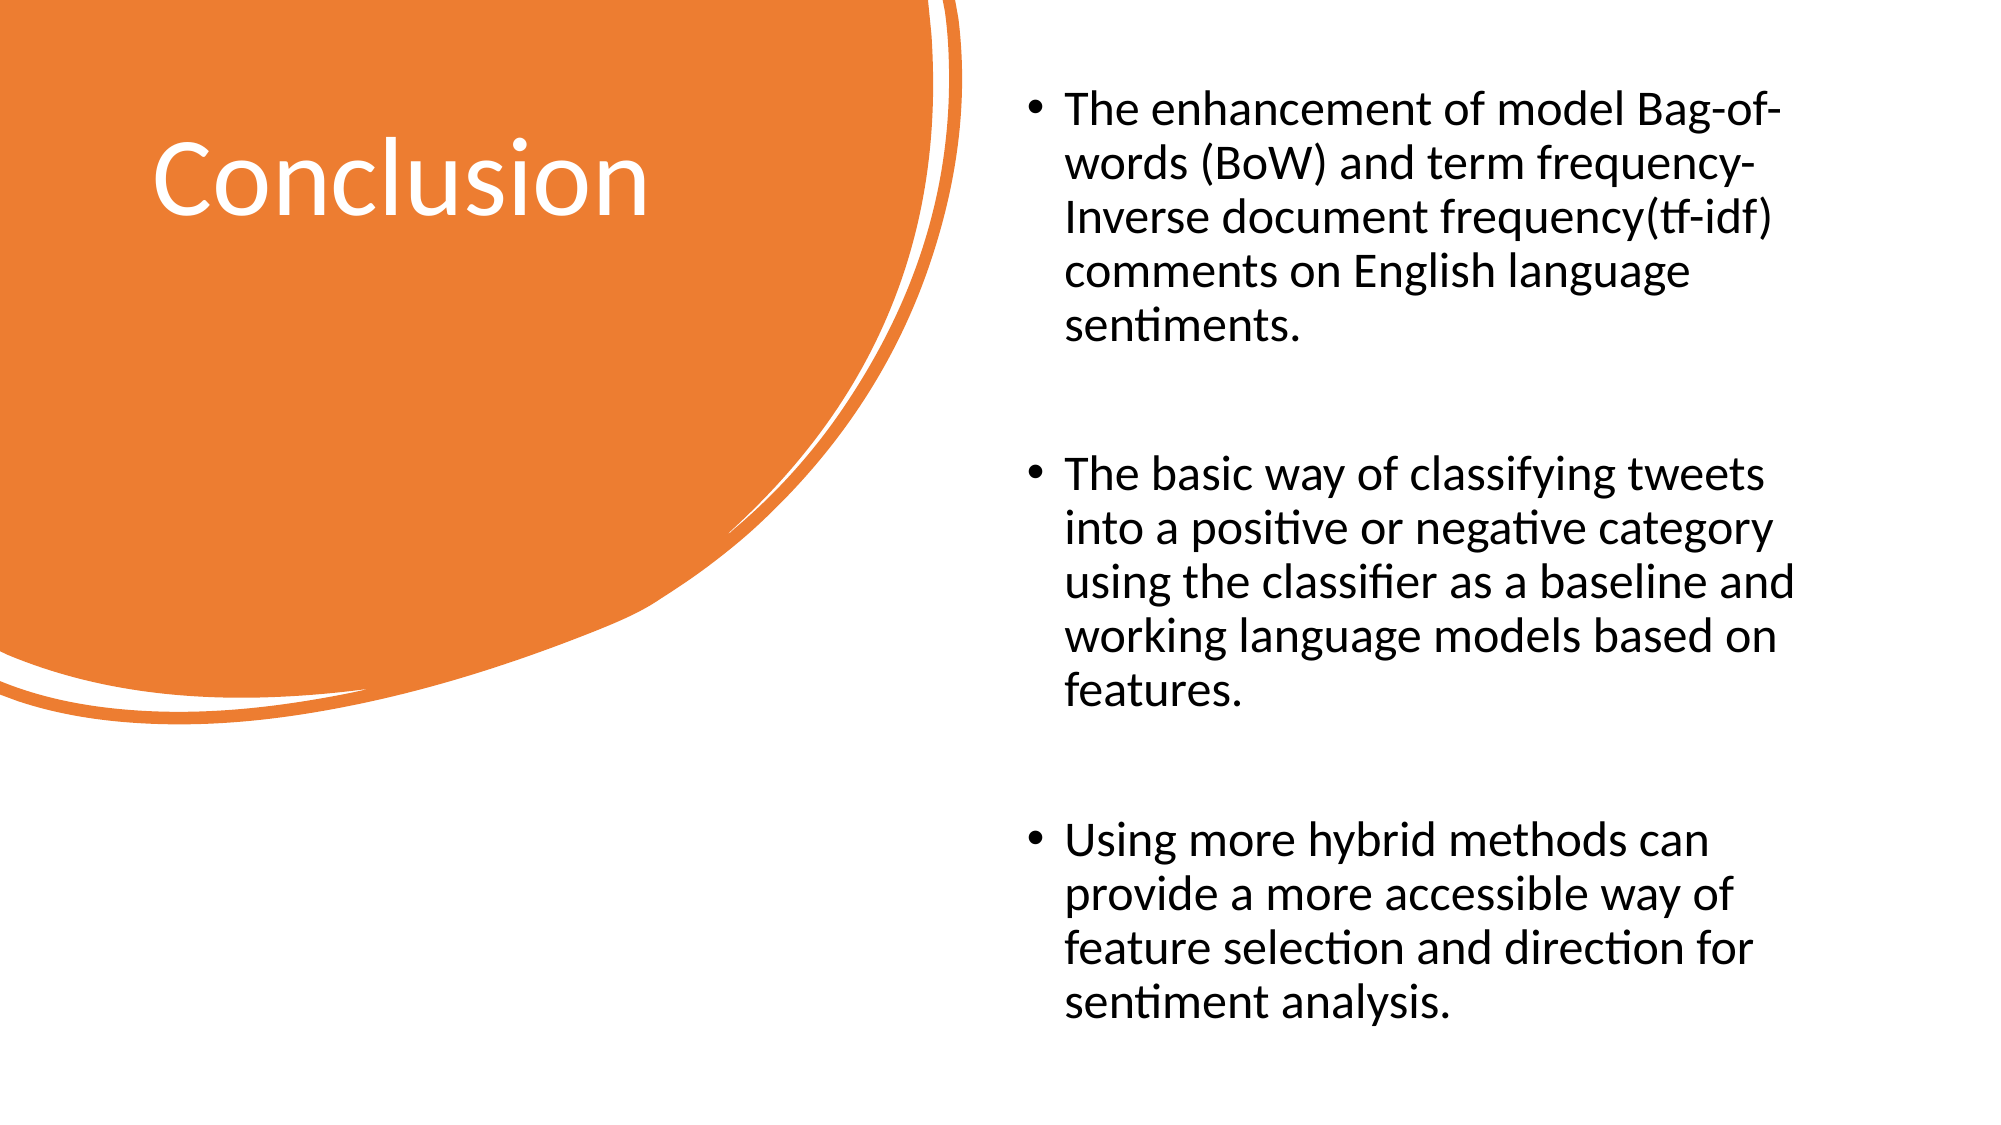

The enhancement of model Bag-of-words (BoW) and term frequency-Inverse document frequency(tf-idf) comments on English language sentiments.

The basic way of classifying tweets into a positive or negative category using the classifier as a baseline and working language models based on features.

Using more hybrid methods can provide a more accessible way of feature selection and direction for sentiment analysis.
# Conclusion